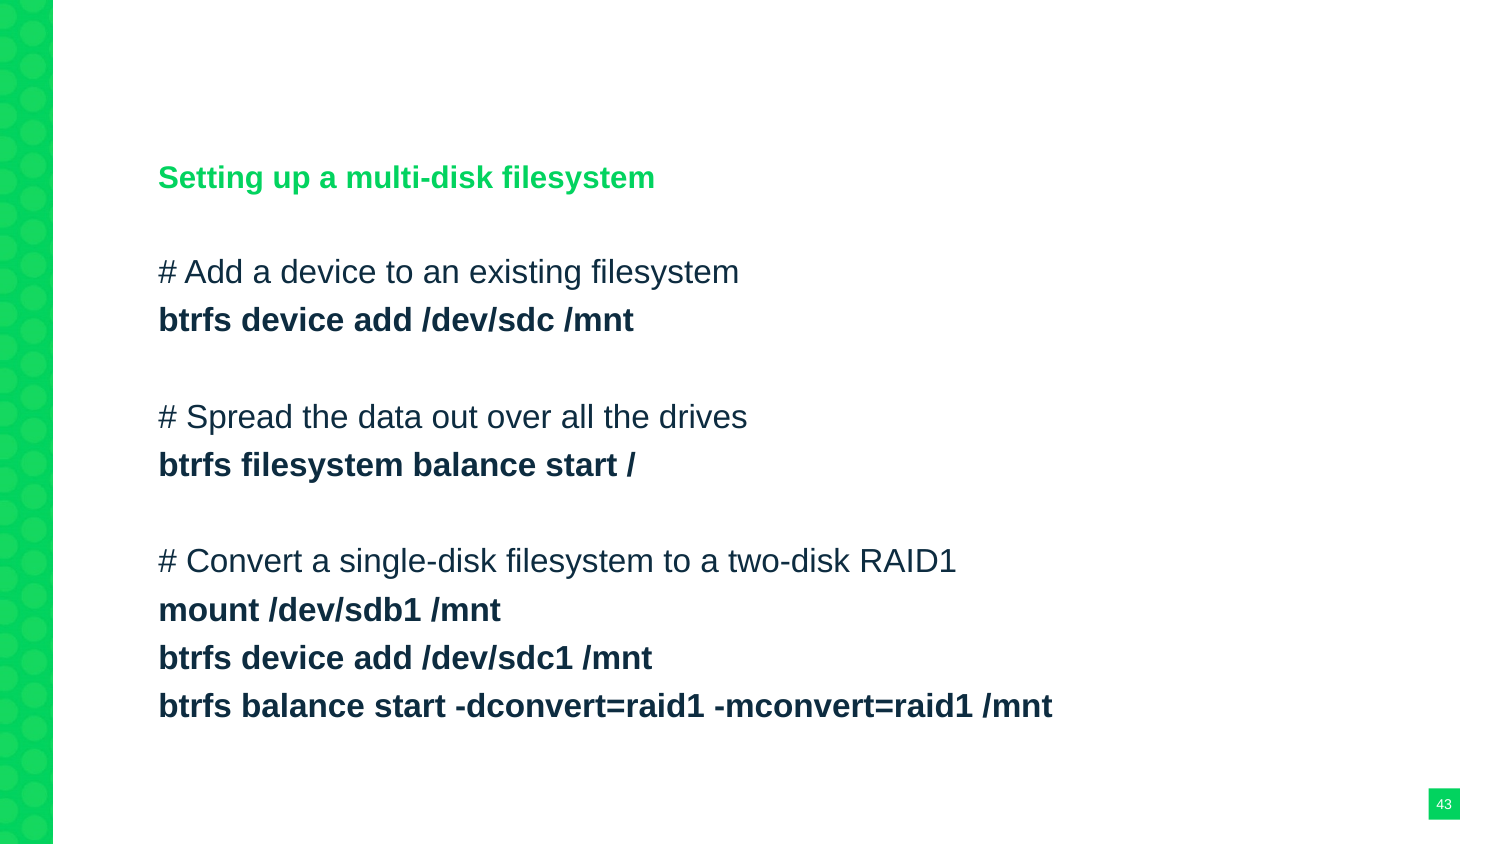

Basic Features
Setting up a multi-disk filesystem
# Add a device to an existing filesystem
btrfs device add /dev/sdc /mnt

# Spread the data out over all the drives
btrfs filesystem balance start /

# Convert a single-disk filesystem to a two-disk RAID1
mount /dev/sdb1 /mnt
btrfs device add /dev/sdc1 /mnt
btrfs balance start -dconvert=raid1 -mconvert=raid1 /mnt
43